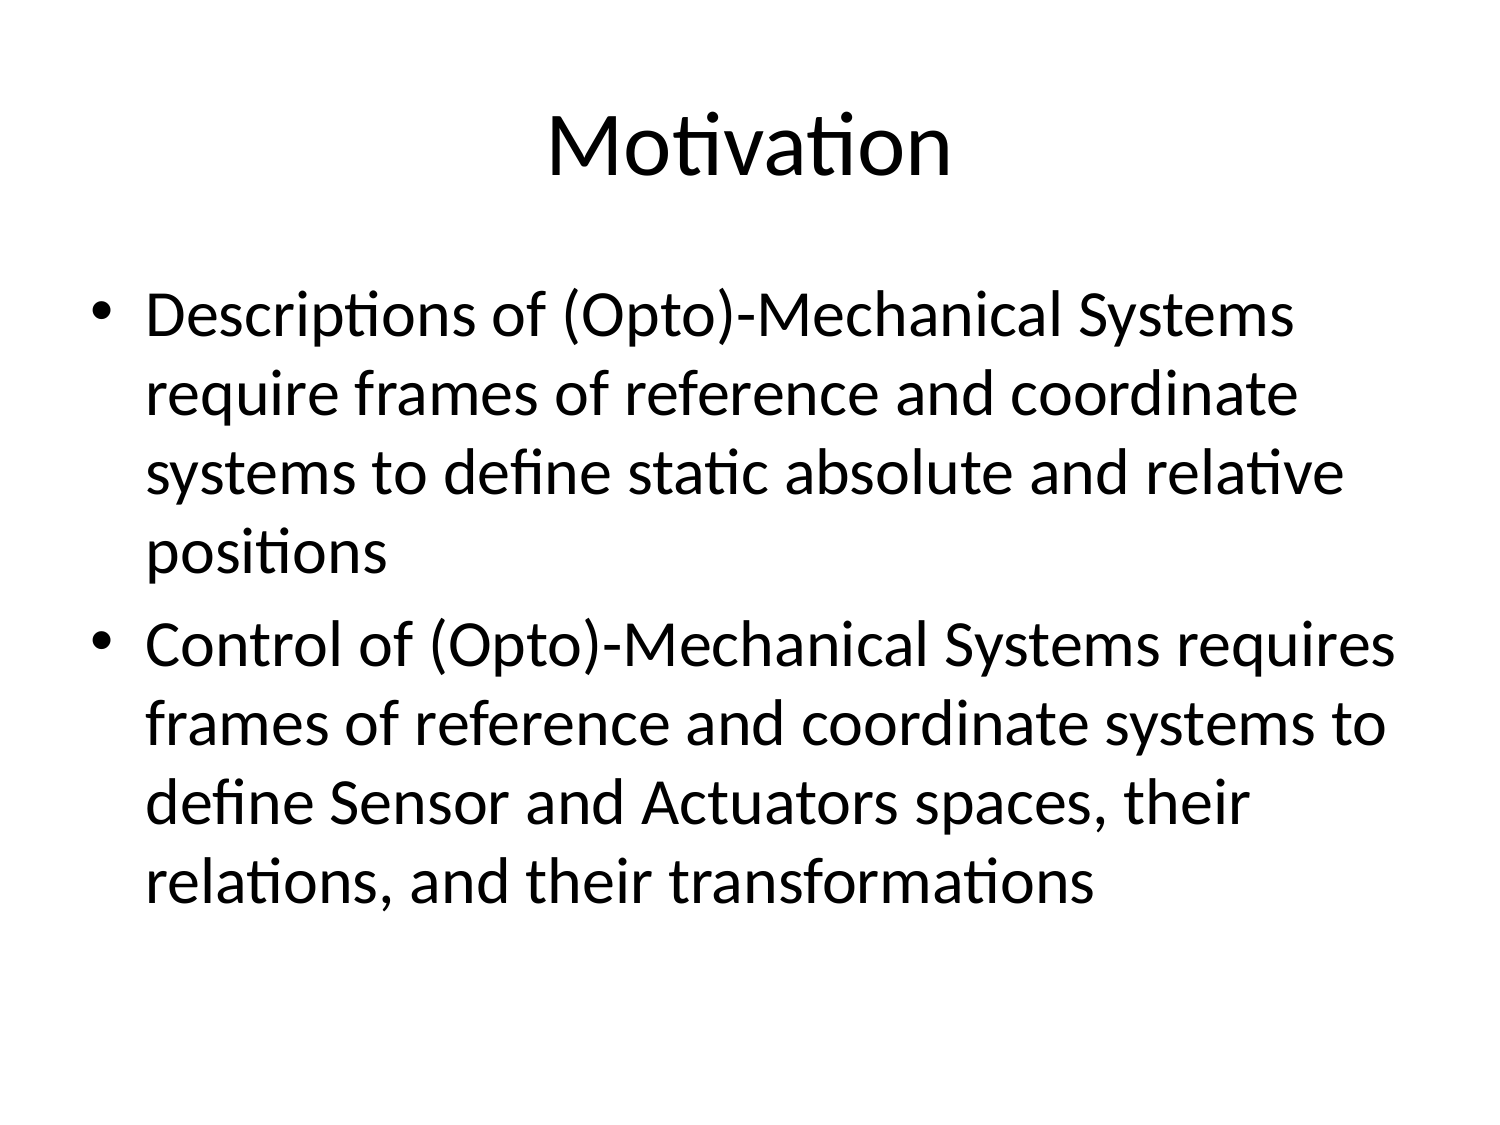

# Motivation
Descriptions of (Opto)-Mechanical Systems require frames of reference and coordinate systems to define static absolute and relative positions
Control of (Opto)-Mechanical Systems requires frames of reference and coordinate systems to define Sensor and Actuators spaces, their relations, and their transformations